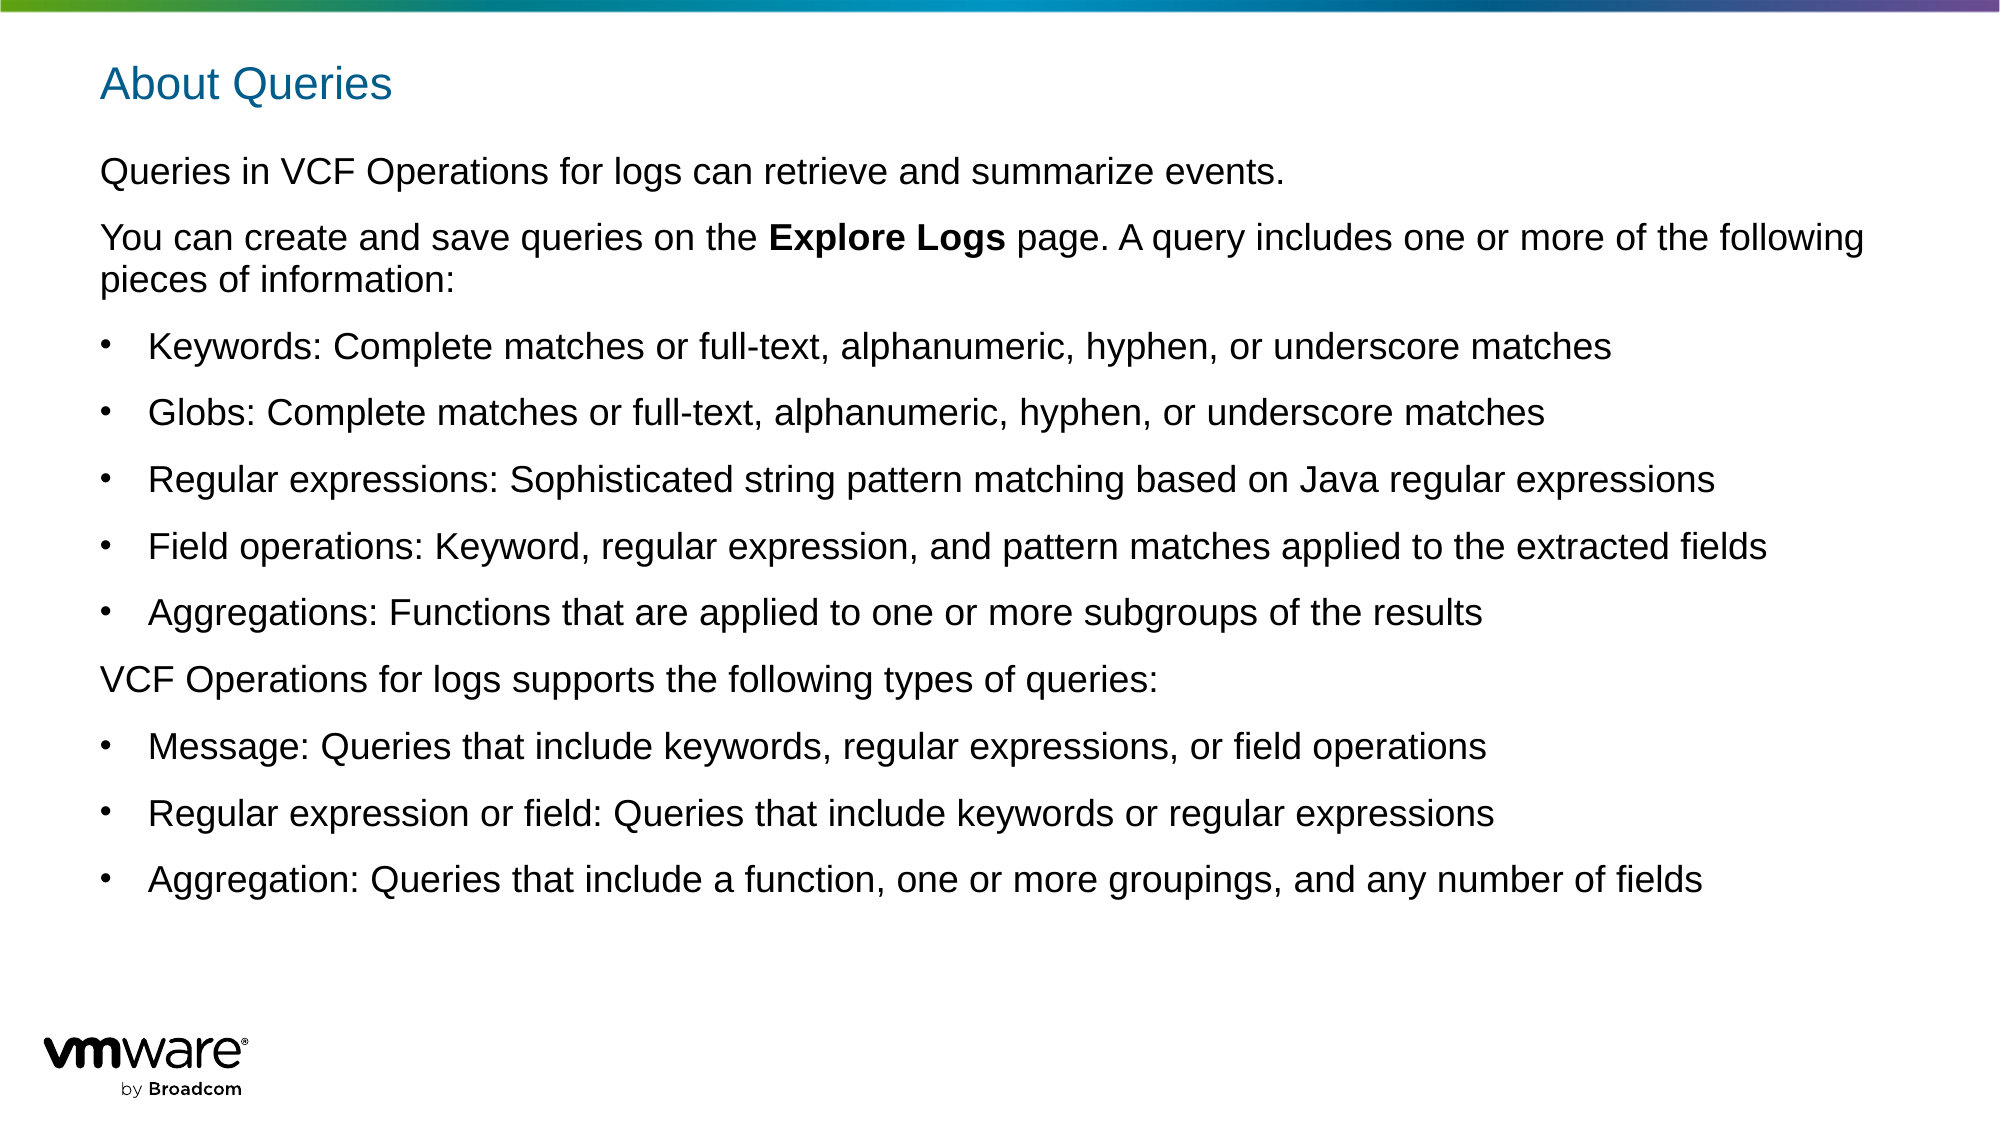

# About Queries
Queries in VCF Operations for logs can retrieve and summarize events.
You can create and save queries on the Explore Logs page. A query includes one or more of the following pieces of information:
Keywords: Complete matches or full-text, alphanumeric, hyphen, or underscore matches
Globs: Complete matches or full-text, alphanumeric, hyphen, or underscore matches
Regular expressions: Sophisticated string pattern matching based on Java regular expressions
Field operations: Keyword, regular expression, and pattern matches applied to the extracted fields
Aggregations: Functions that are applied to one or more subgroups of the results
VCF Operations for logs supports the following types of queries:
Message: Queries that include keywords, regular expressions, or field operations
Regular expression or field: Queries that include keywords or regular expressions
Aggregation: Queries that include a function, one or more groupings, and any number of fields